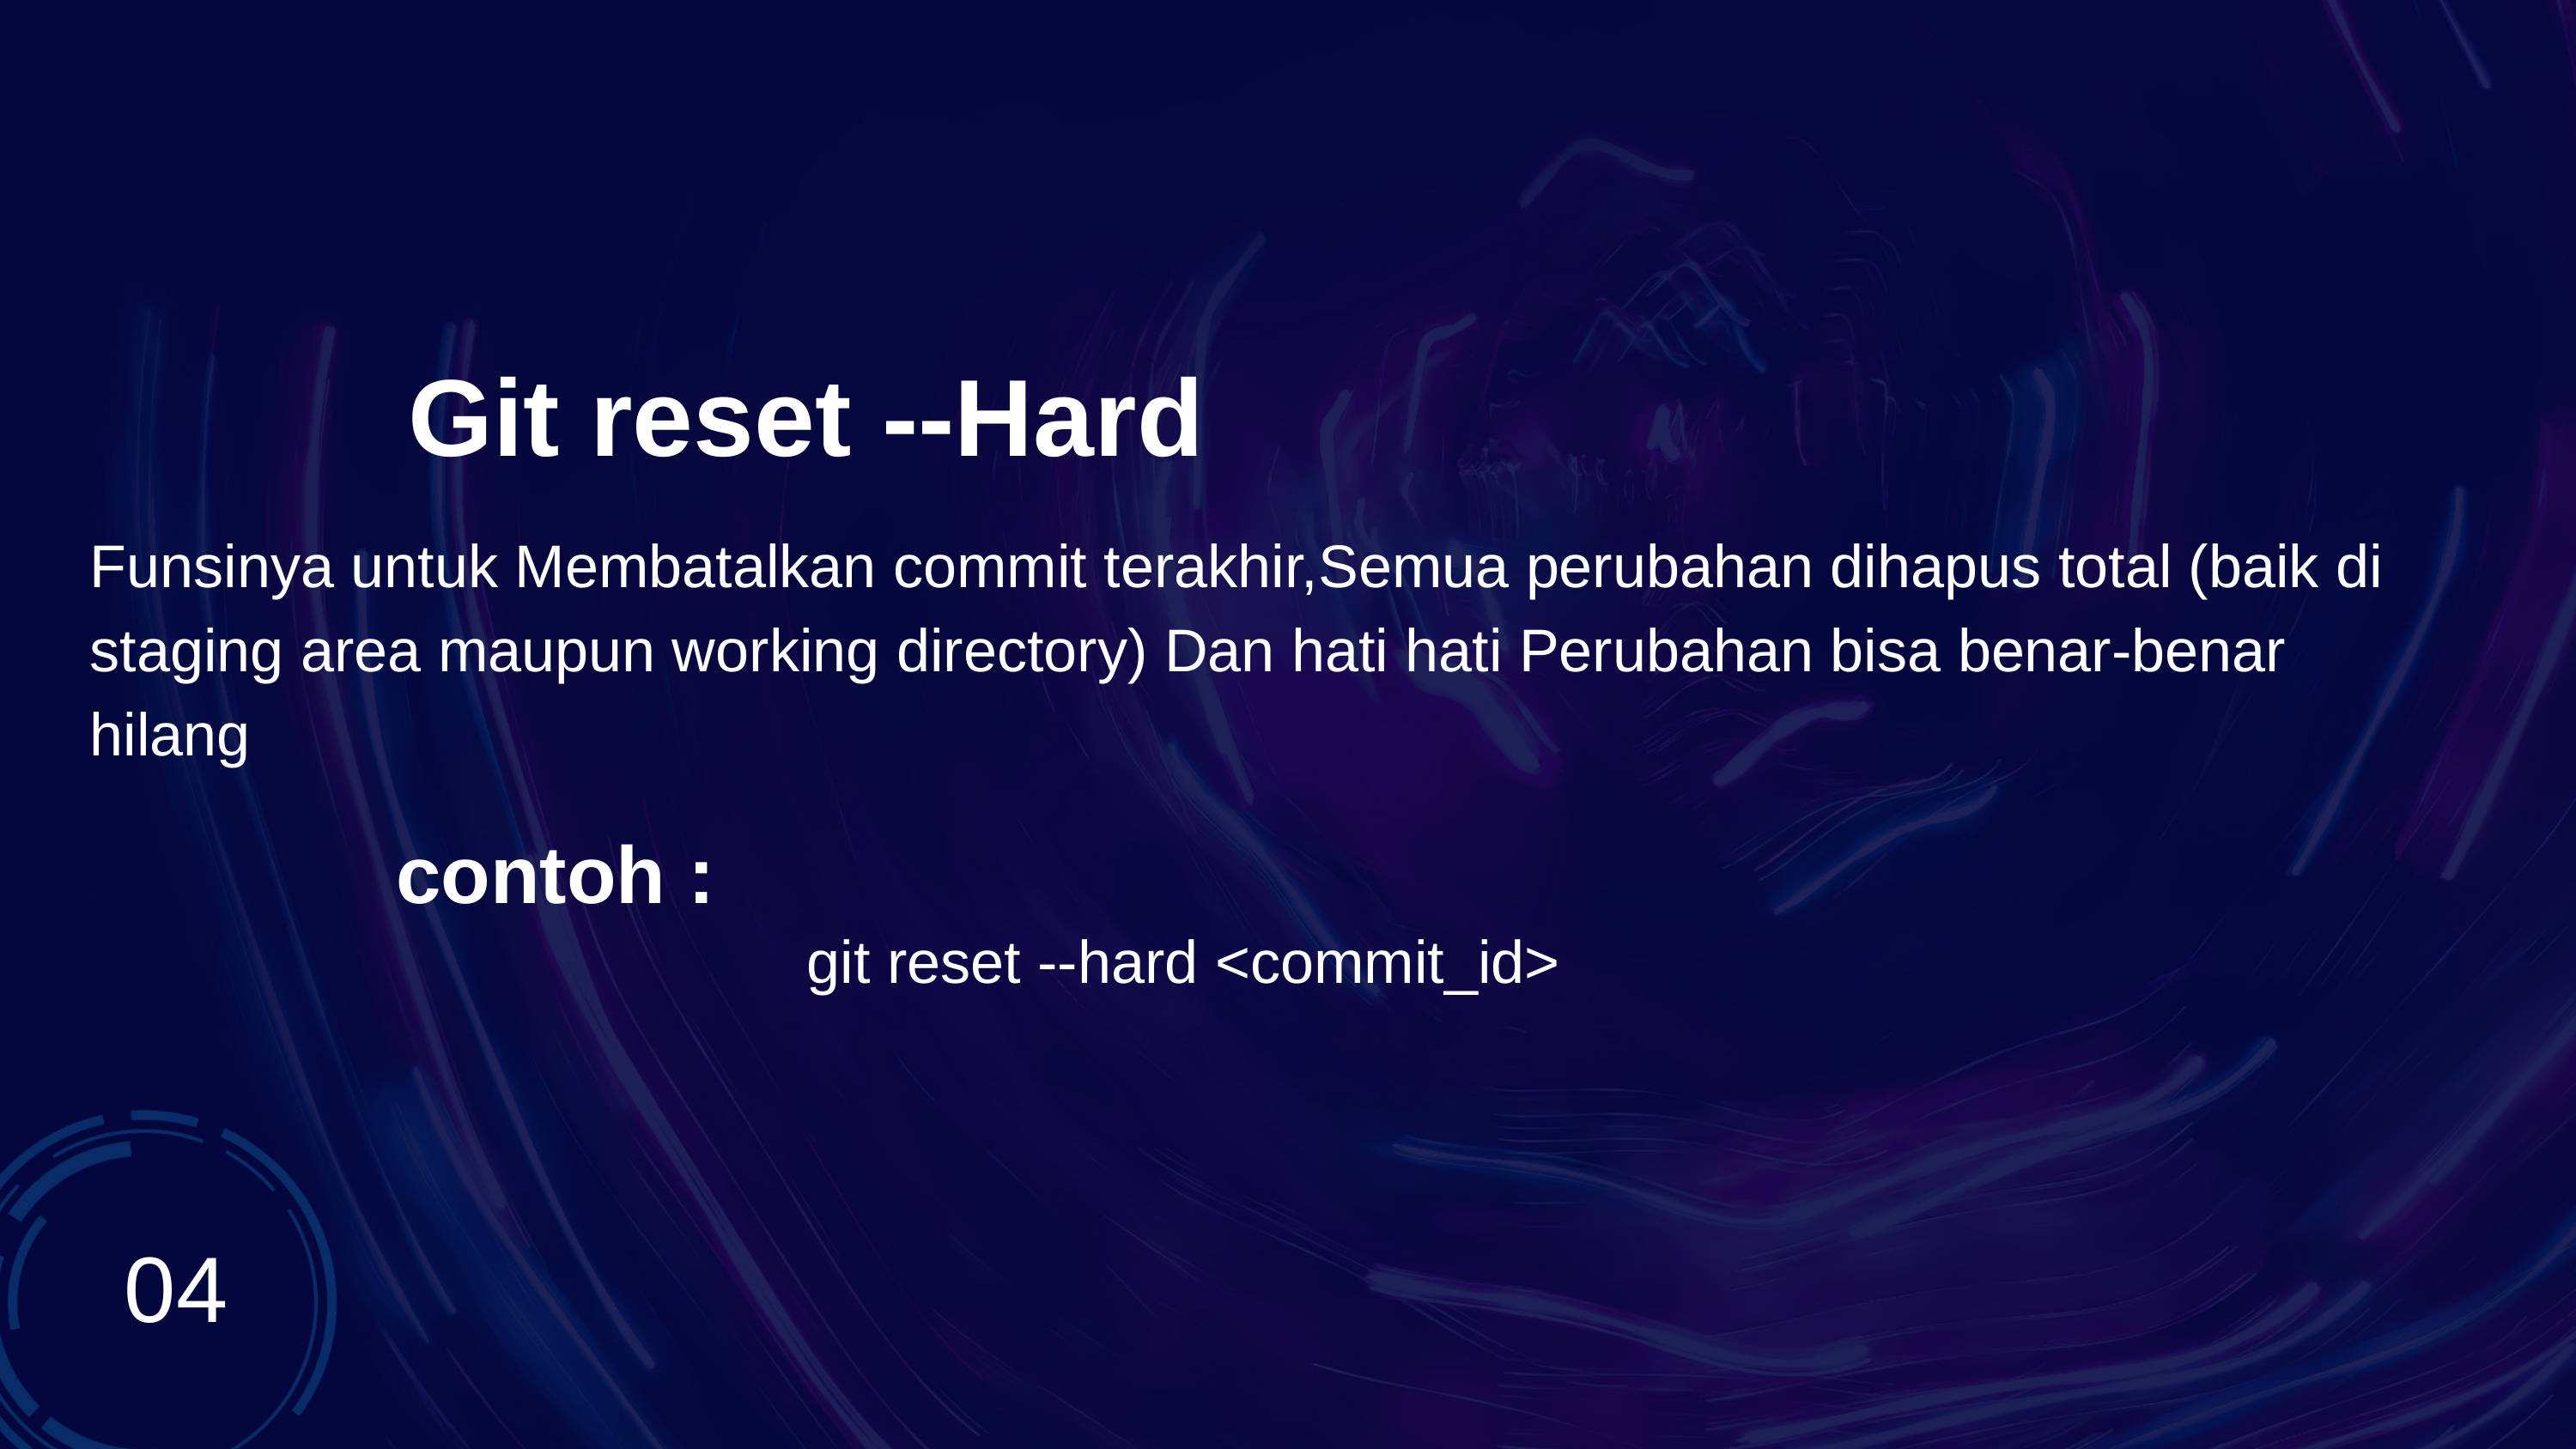

Git reset --Hard
Funsinya untuk Membatalkan commit terakhir,Semua perubahan dihapus total (baik di staging area maupun working directory) Dan hati hati Perubahan bisa benar-benar hilang
contoh :
git reset --hard <commit_id>

04